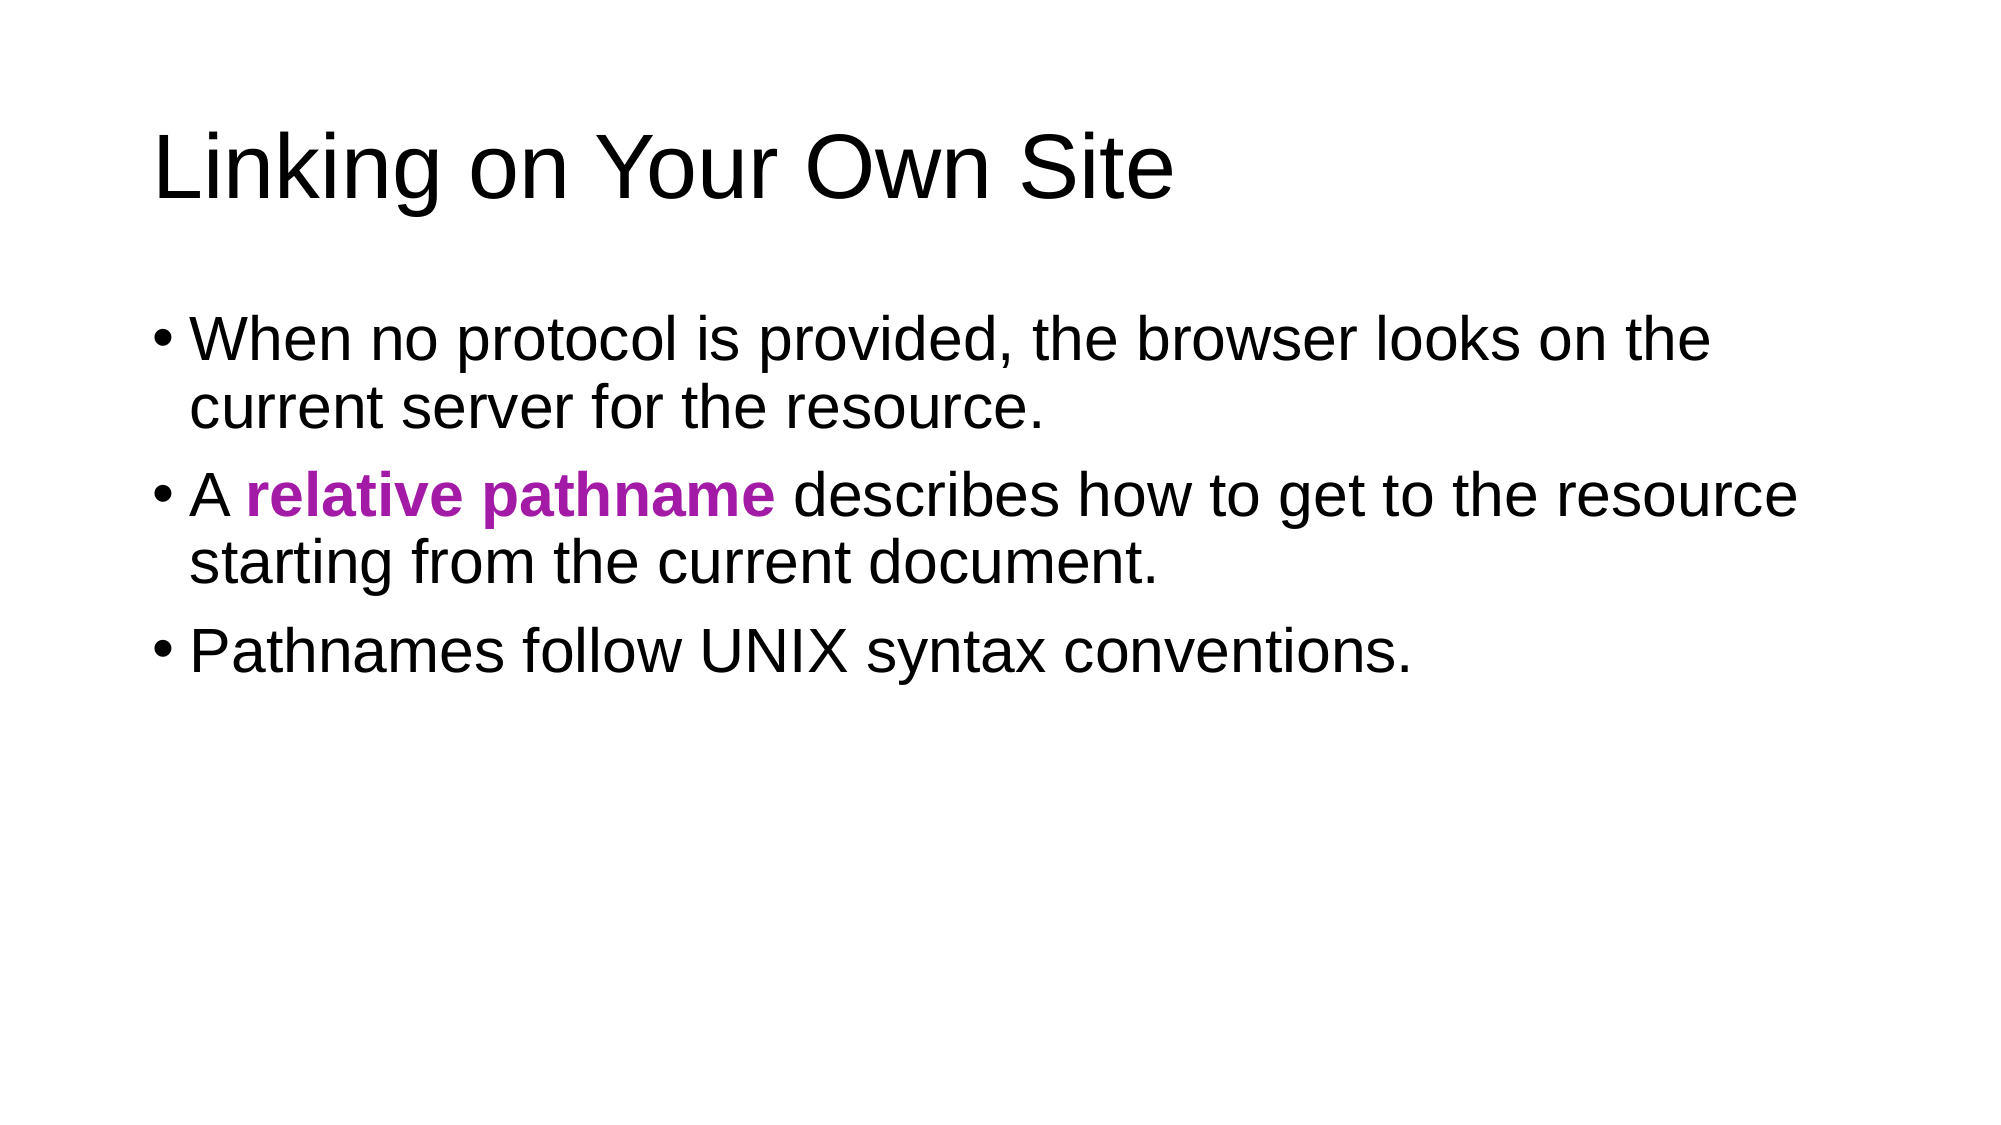

# Linking on Your Own Site
When no protocol is provided, the browser looks on the current server for the resource.
A relative pathname describes how to get to the resource starting from the current document.
Pathnames follow UNIX syntax conventions.